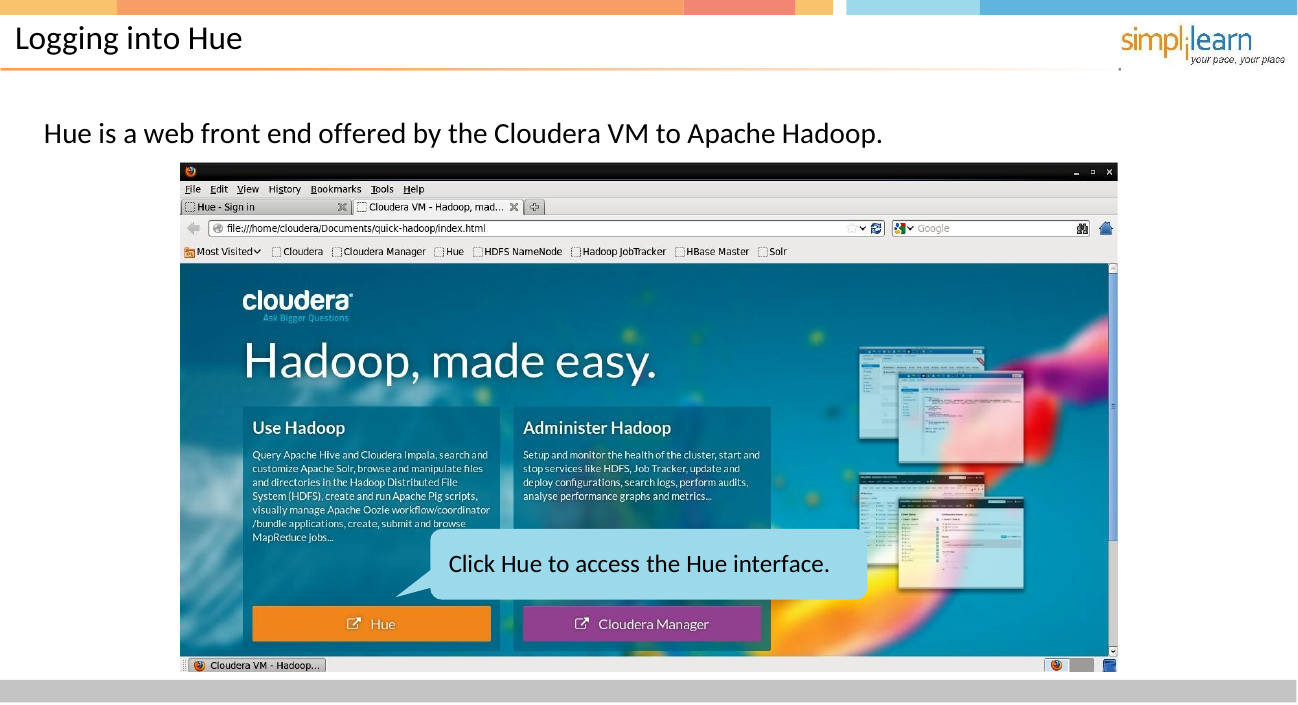

# Logging into Hue

Hue is a web front end offered by the Cloudera VM to Apache Hadoop.

Click Hue to access the Hue interface.